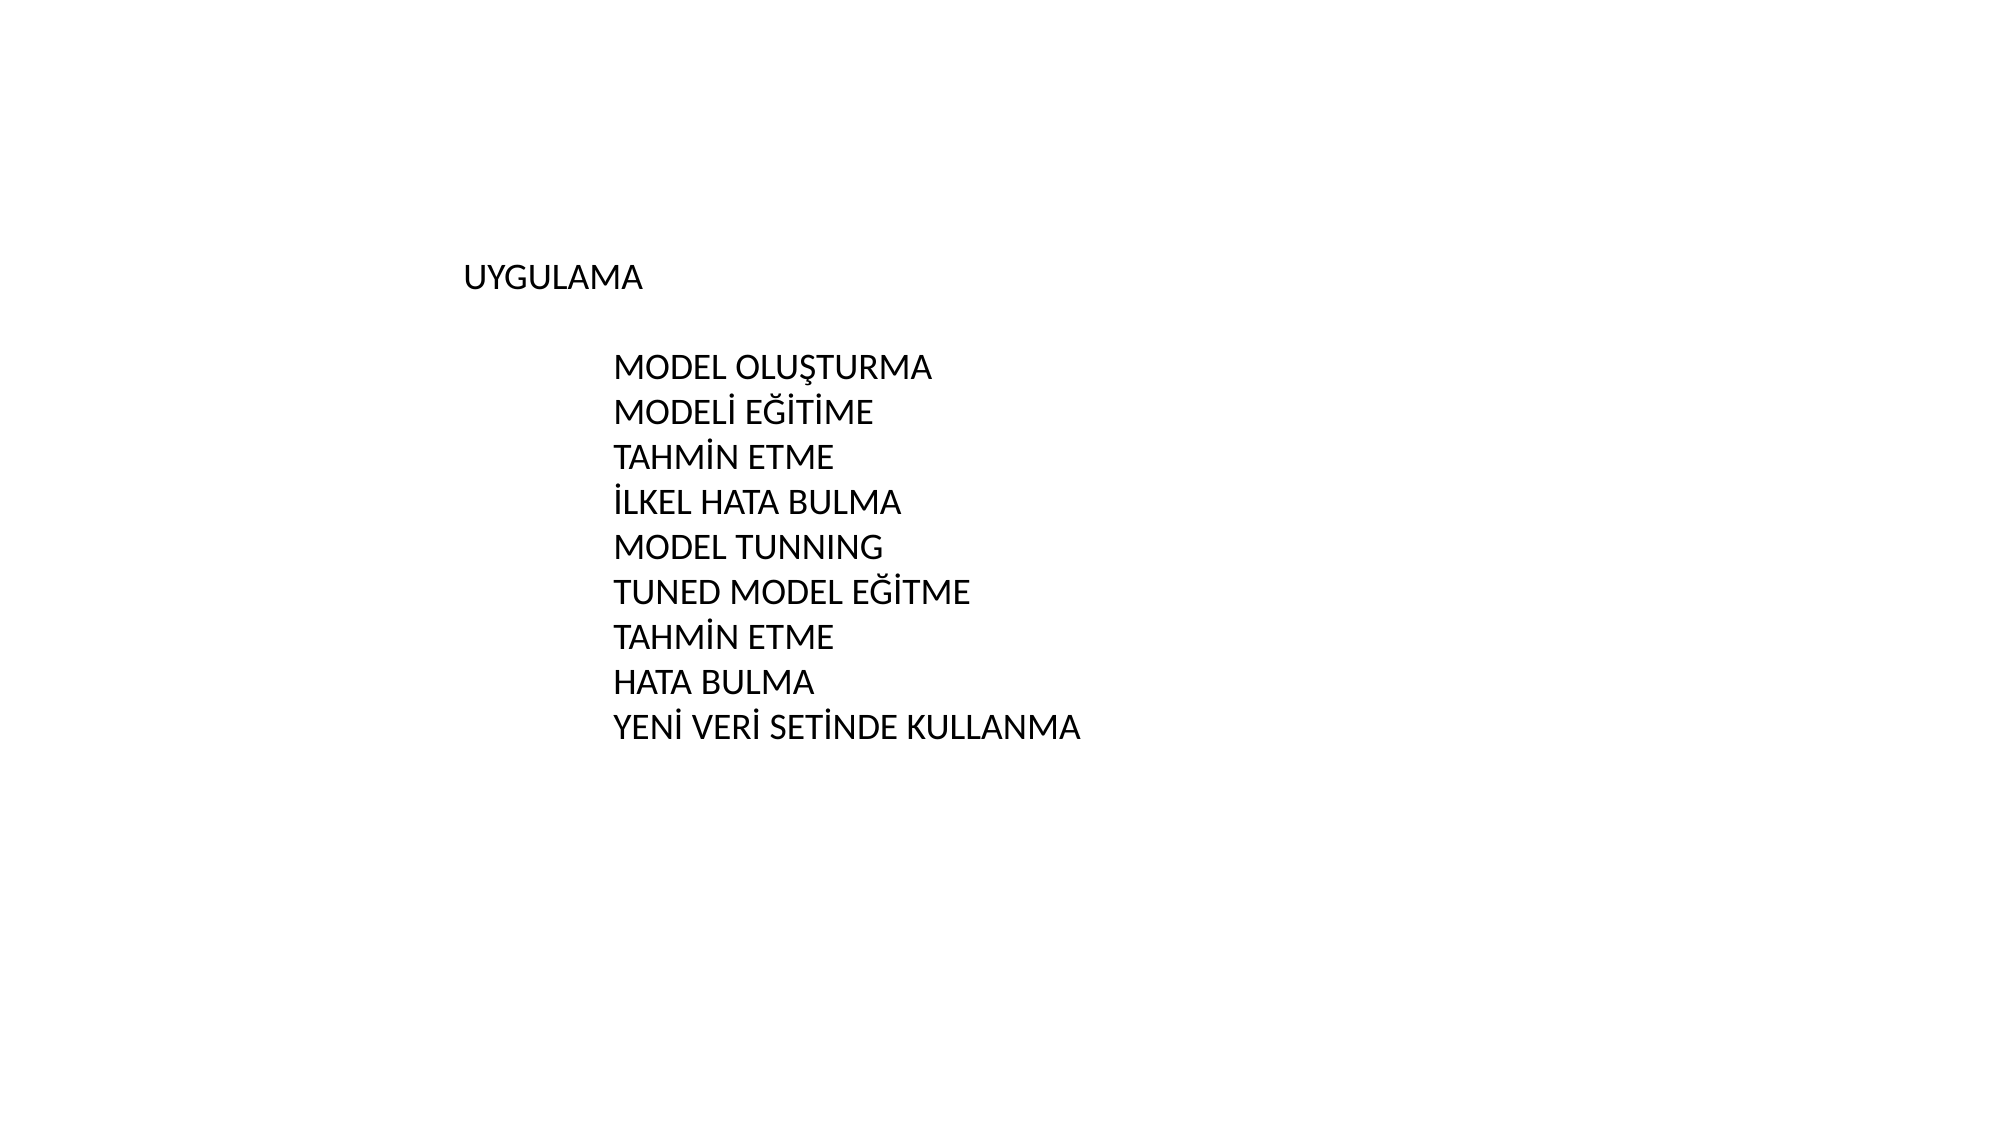

UYGULAMA

	MODEL OLUŞTURMA
	MODELİ EĞİTİME
	TAHMİN ETME
	İLKEL HATA BULMA
	MODEL TUNNING
	TUNED MODEL EĞİTME
	TAHMİN ETME
	HATA BULMA
	YENİ VERİ SETİNDE KULLANMA